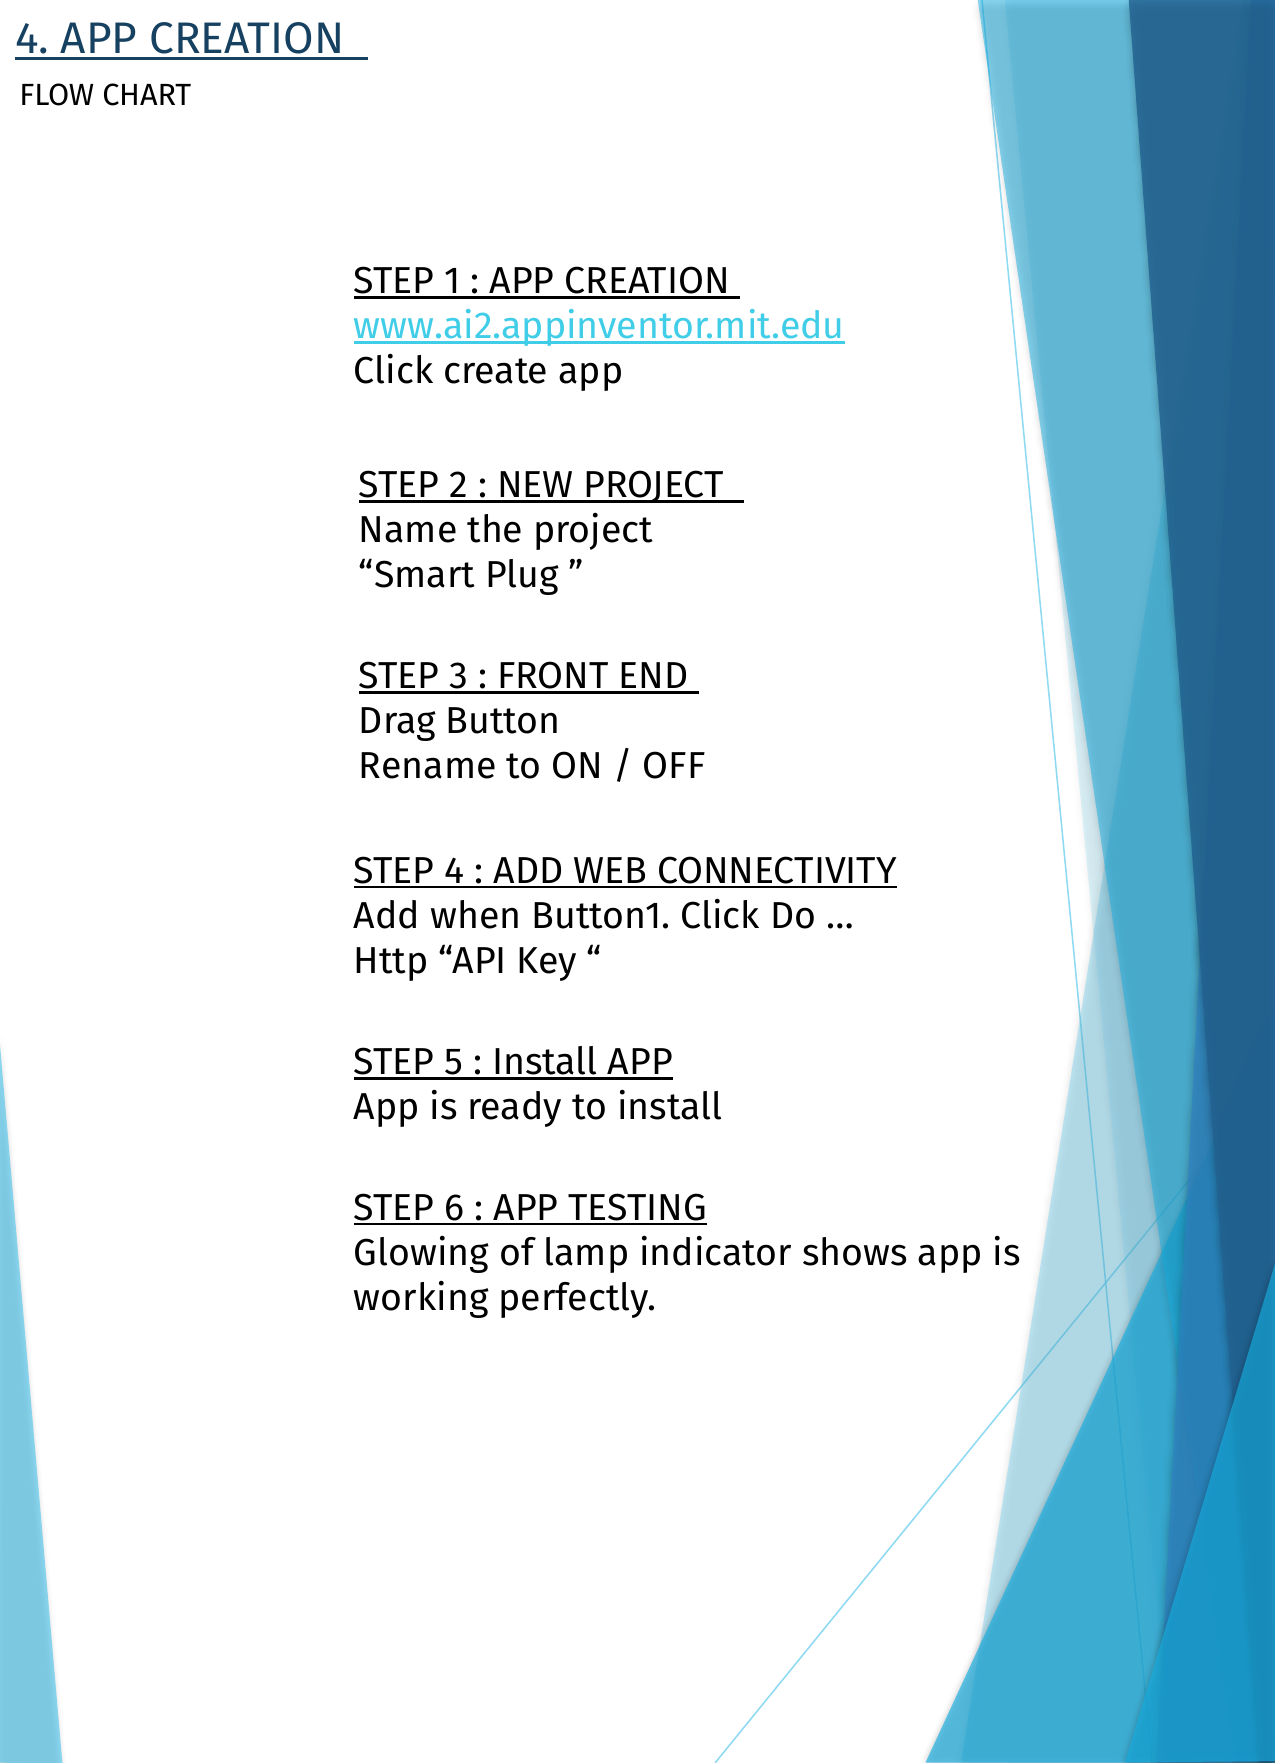

# 4. APP CREATION
FLOW CHART
STEP 1 : APP CREATION
www.ai2.appinventor.mit.edu
Click create app
STEP 2 : NEW PROJECT
Name the project
“Smart Plug ”
STEP 3 : FRONT END
Drag Button
Rename to ON / OFF
STEP 4 : ADD WEB CONNECTIVITY
Add when Button1. Click Do …
Http “API Key “
STEP 5 : Install APP
App is ready to install
STEP 6 : APP TESTING
Glowing of lamp indicator shows app is working perfectly.